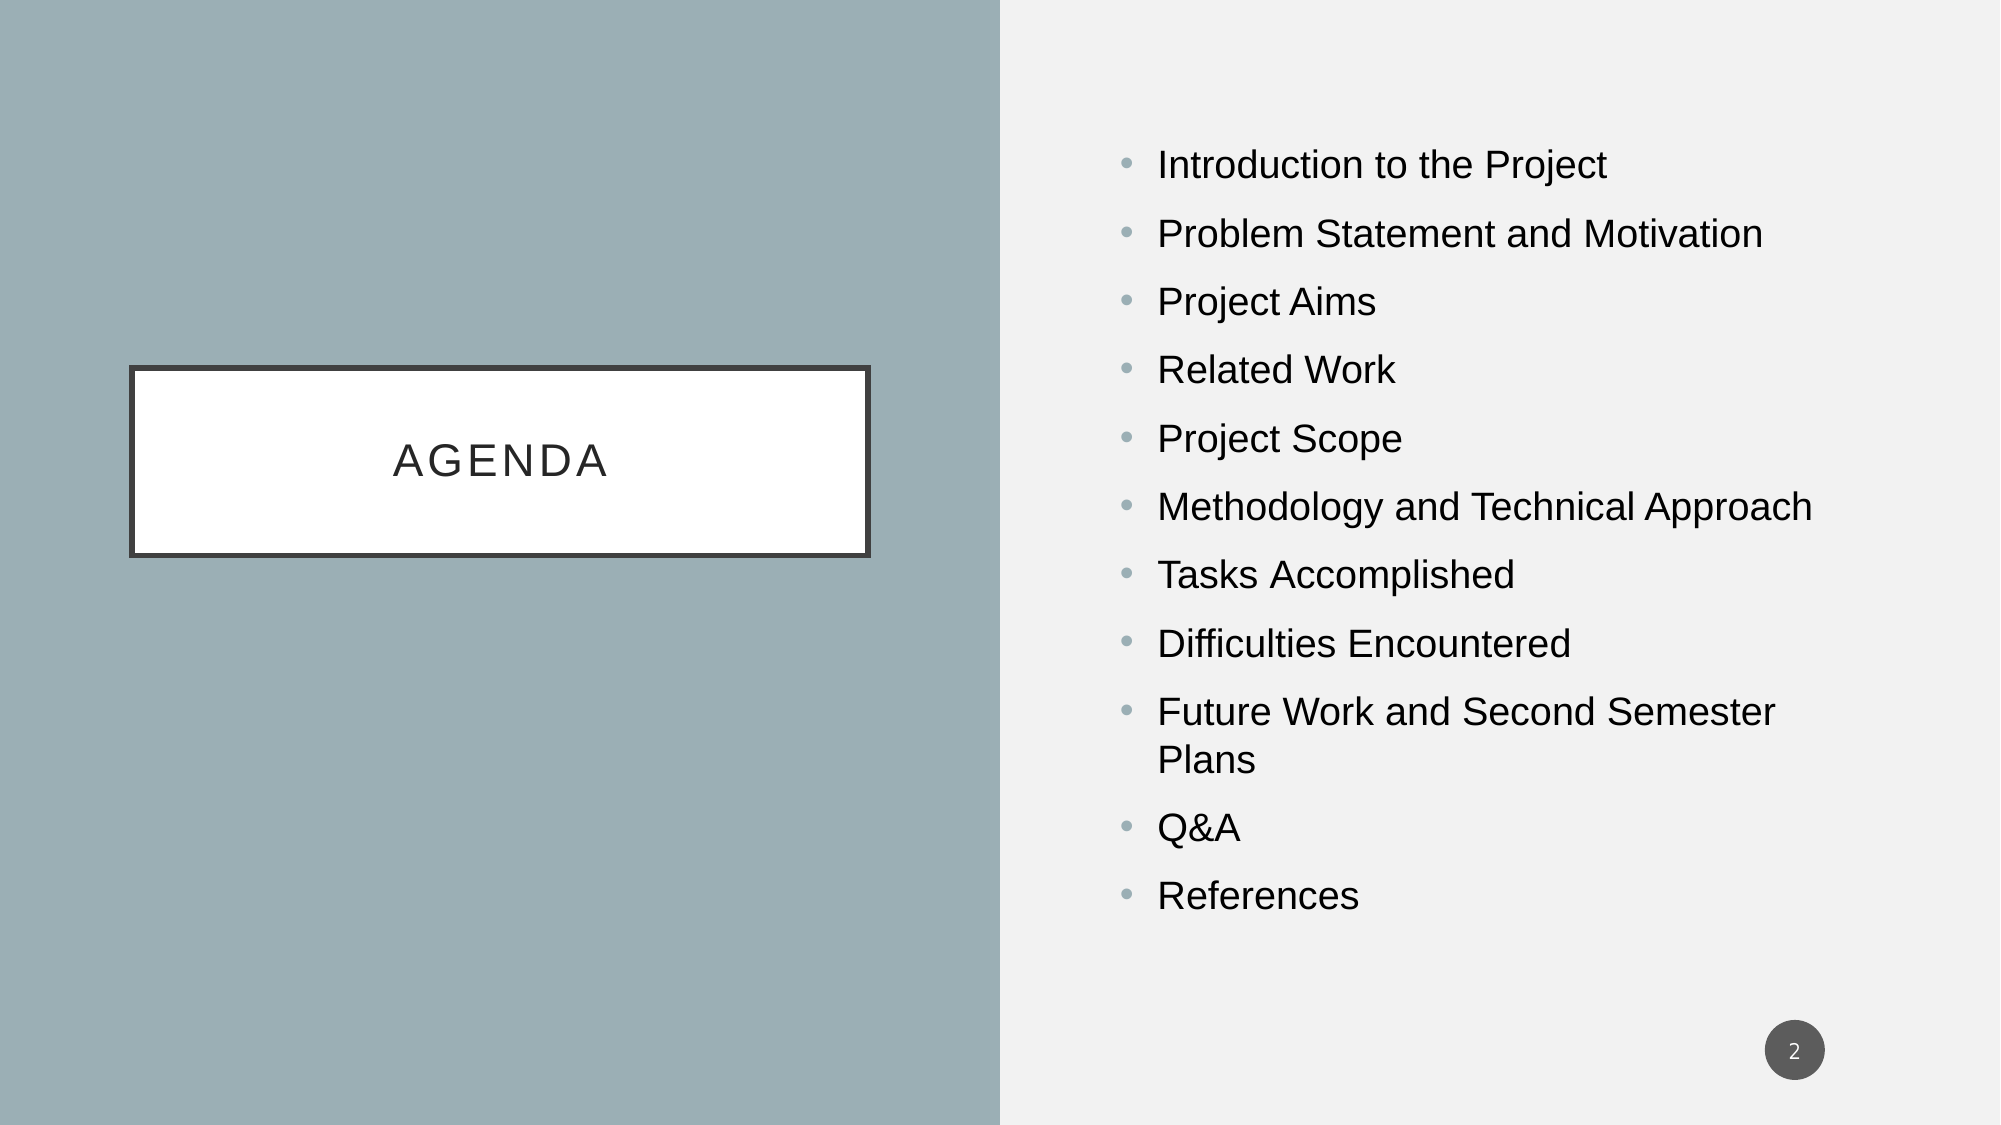

Introduction to the Project
Problem Statement and Motivation
Project Aims
Related Work
Project Scope
Methodology and Technical Approach
Tasks Accomplished
Difficulties Encountered
Future Work and Second Semester Plans
Q&A
References
# AGENDA
2